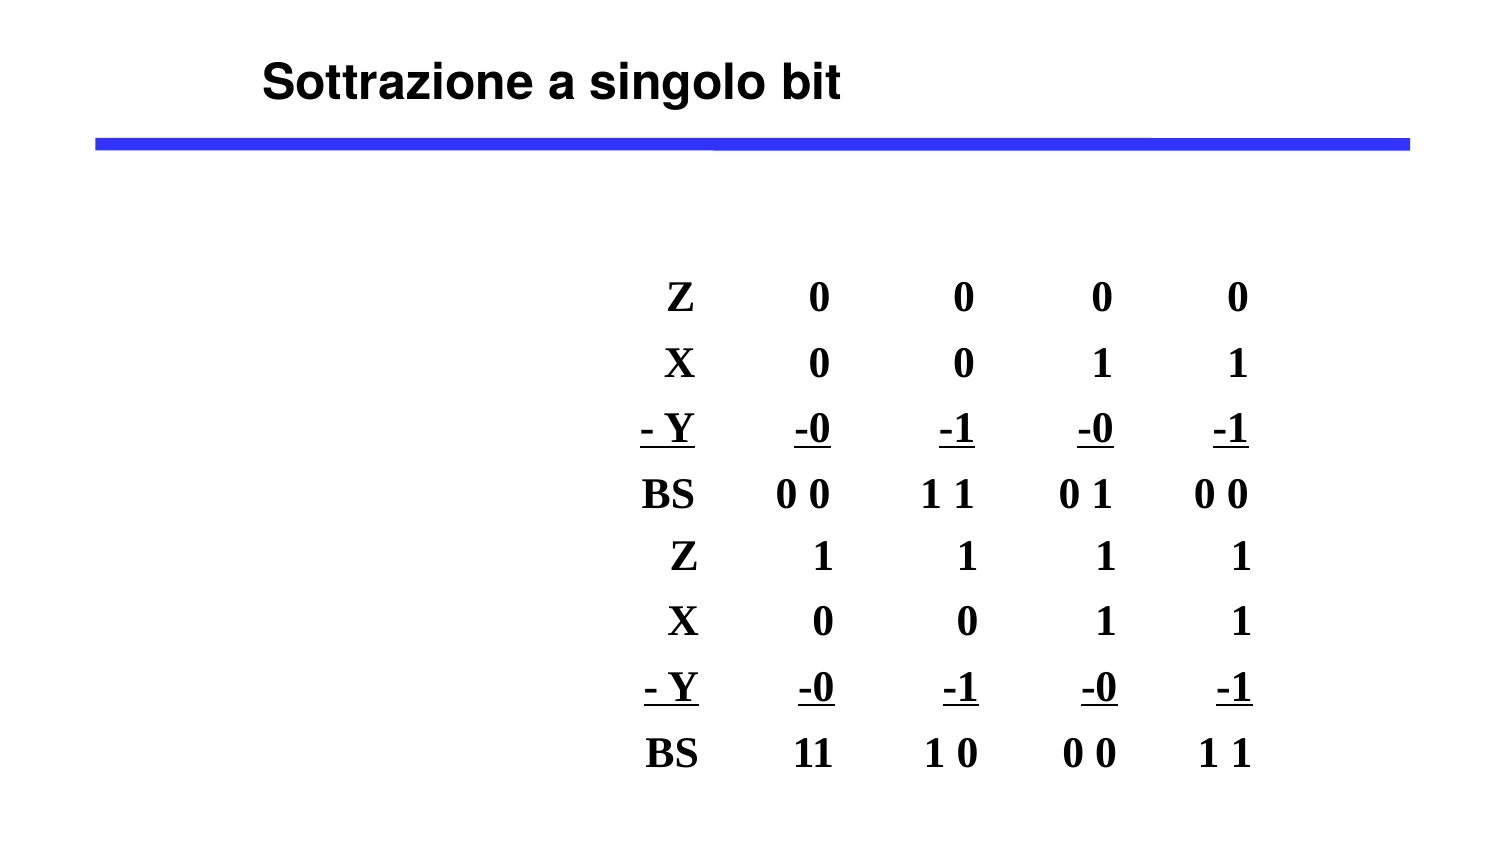

# Sottrazione a singolo bit

Z

0

0

0

0

X

0

0

1

1

- Y

-0

-1

-0

-1

BS

0 0
1 1

0 1

0 0

Z

1

1

1

1

X

0

0

1

1

- Y

-0

-1

-0

-1

BS

11
1 0

0 0

1 1